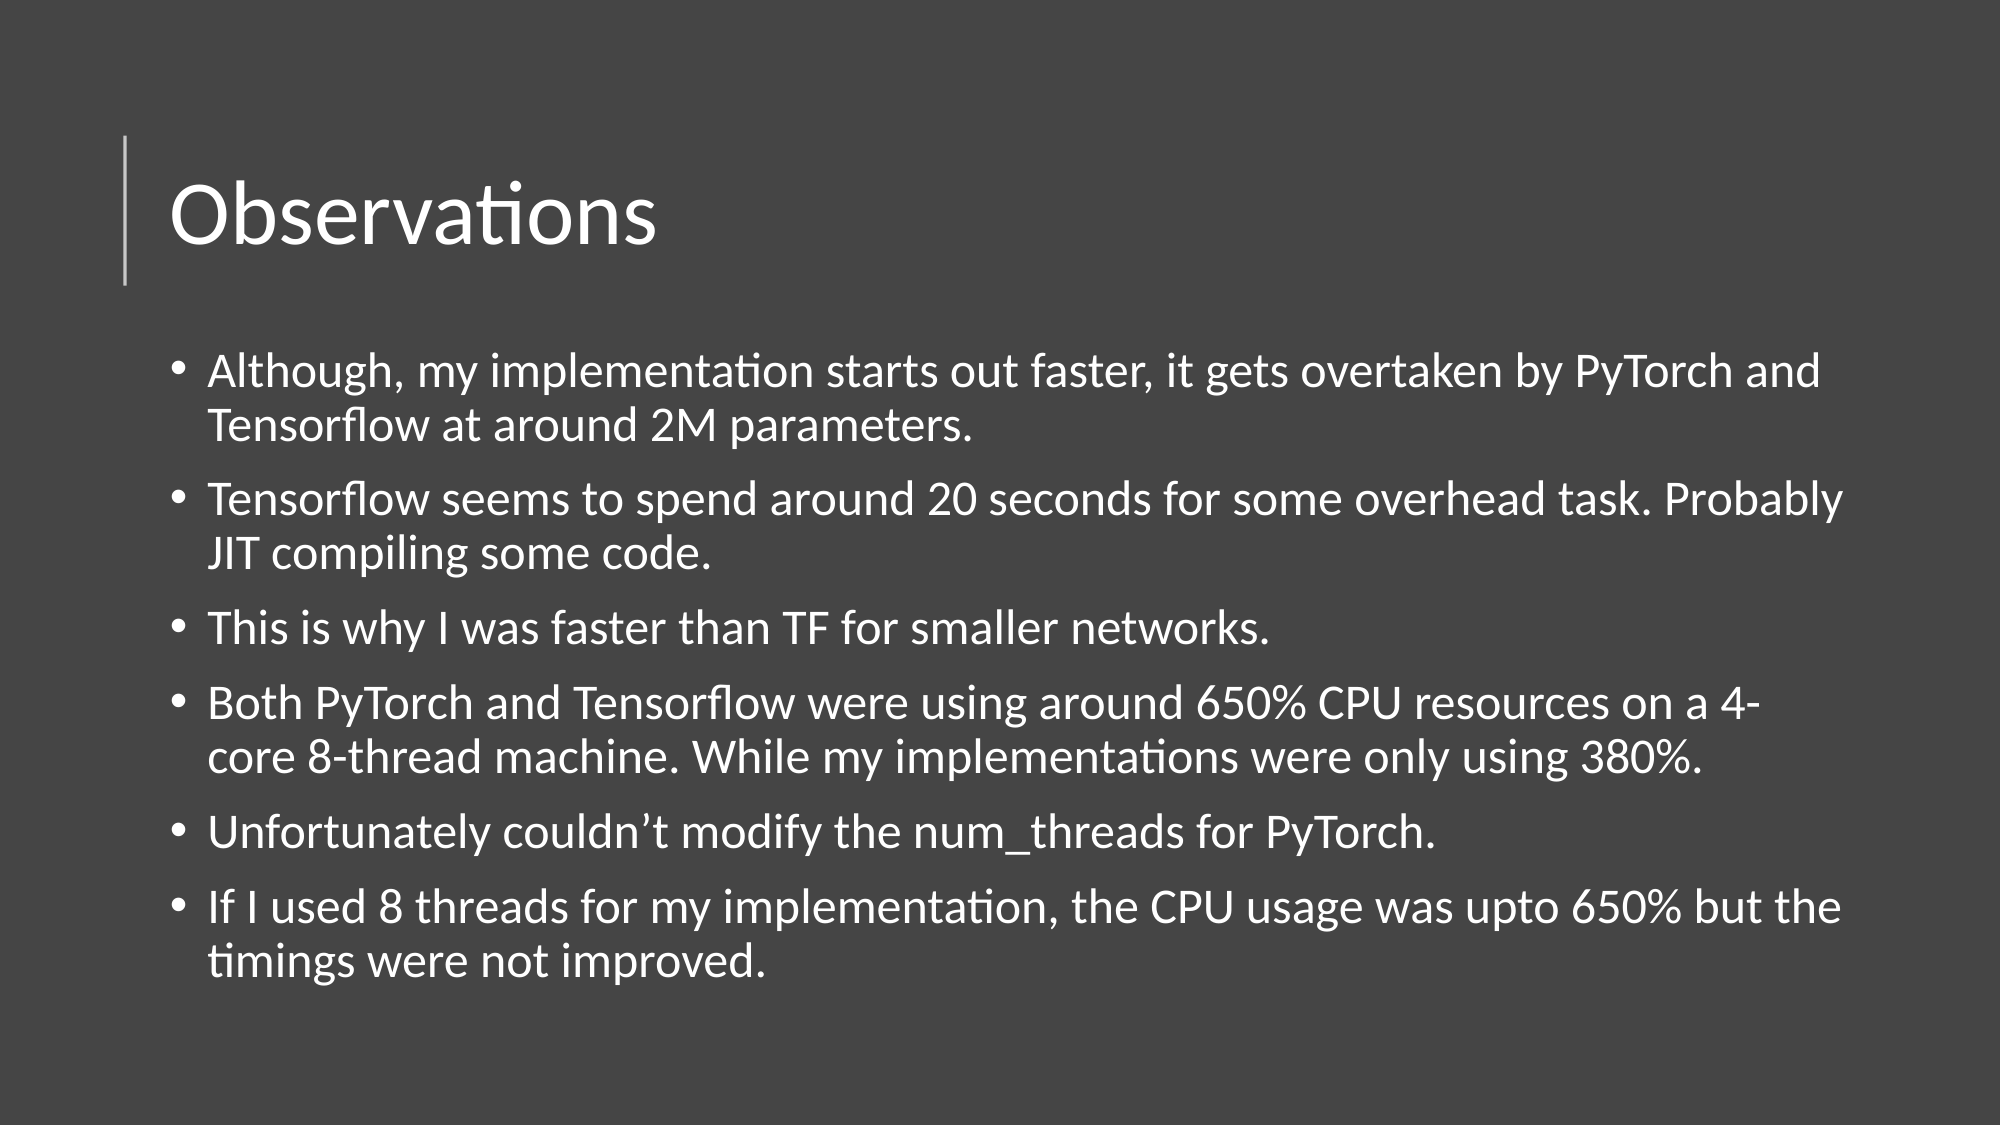

# Observations
Although, my implementation starts out faster, it gets overtaken by PyTorch and Tensorflow at around 2M parameters.
Tensorflow seems to spend around 20 seconds for some overhead task. Probably JIT compiling some code.
This is why I was faster than TF for smaller networks.
Both PyTorch and Tensorflow were using around 650% CPU resources on a 4-core 8-thread machine. While my implementations were only using 380%.
Unfortunately couldn’t modify the num_threads for PyTorch.
If I used 8 threads for my implementation, the CPU usage was upto 650% but the timings were not improved.